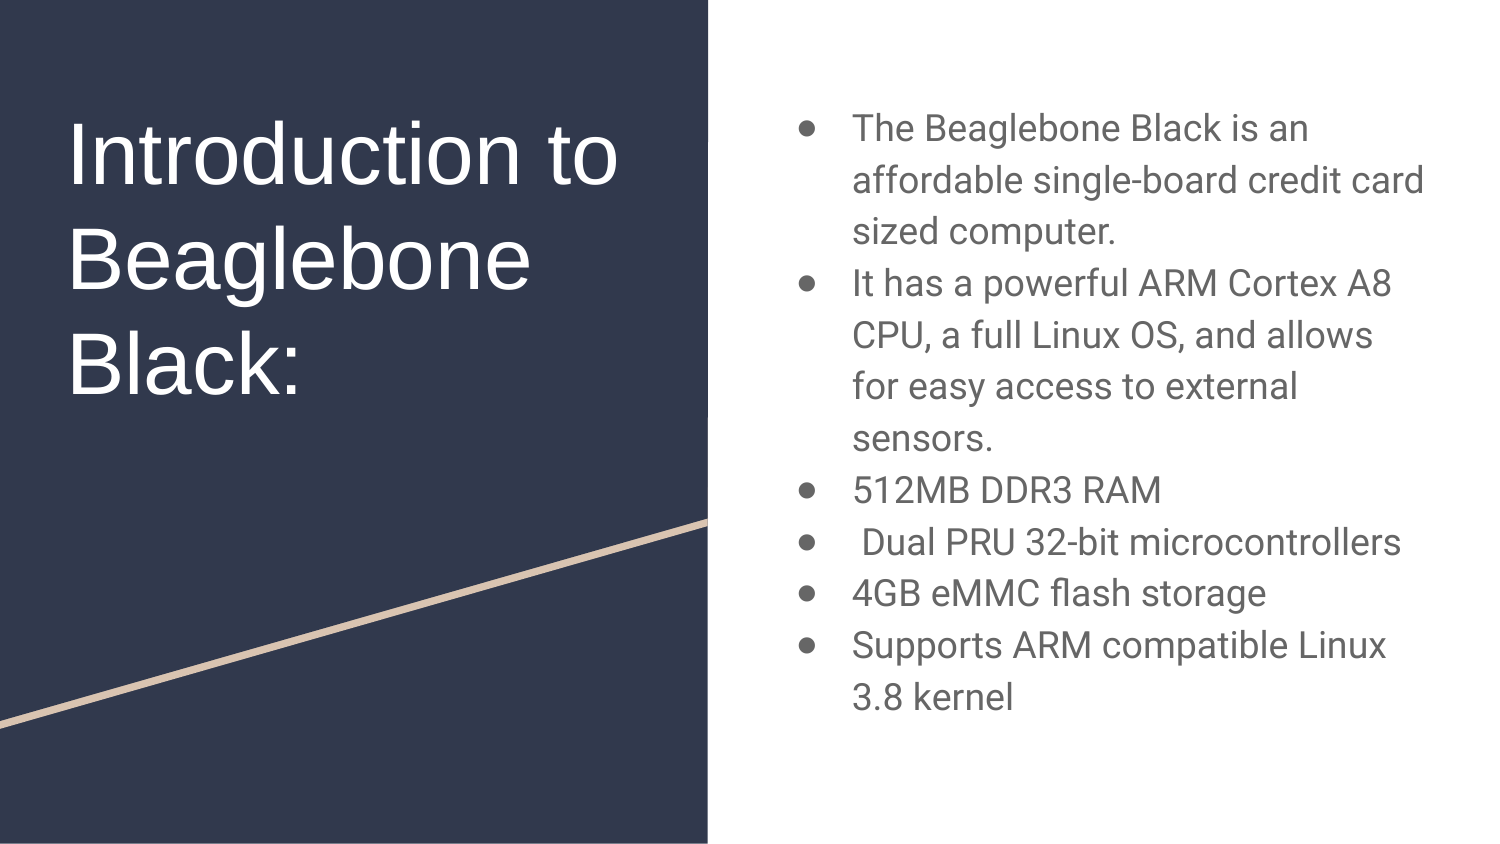

# Introduction to Beaglebone Black:
The Beaglebone Black is an affordable single-board credit card sized computer.
It has a powerful ARM Cortex A8 CPU, a full Linux OS, and allows for easy access to external sensors.
512MB DDR3 RAM
 Dual PRU 32-bit microcontrollers
4GB eMMC flash storage
Supports ARM compatible Linux 3.8 kernel